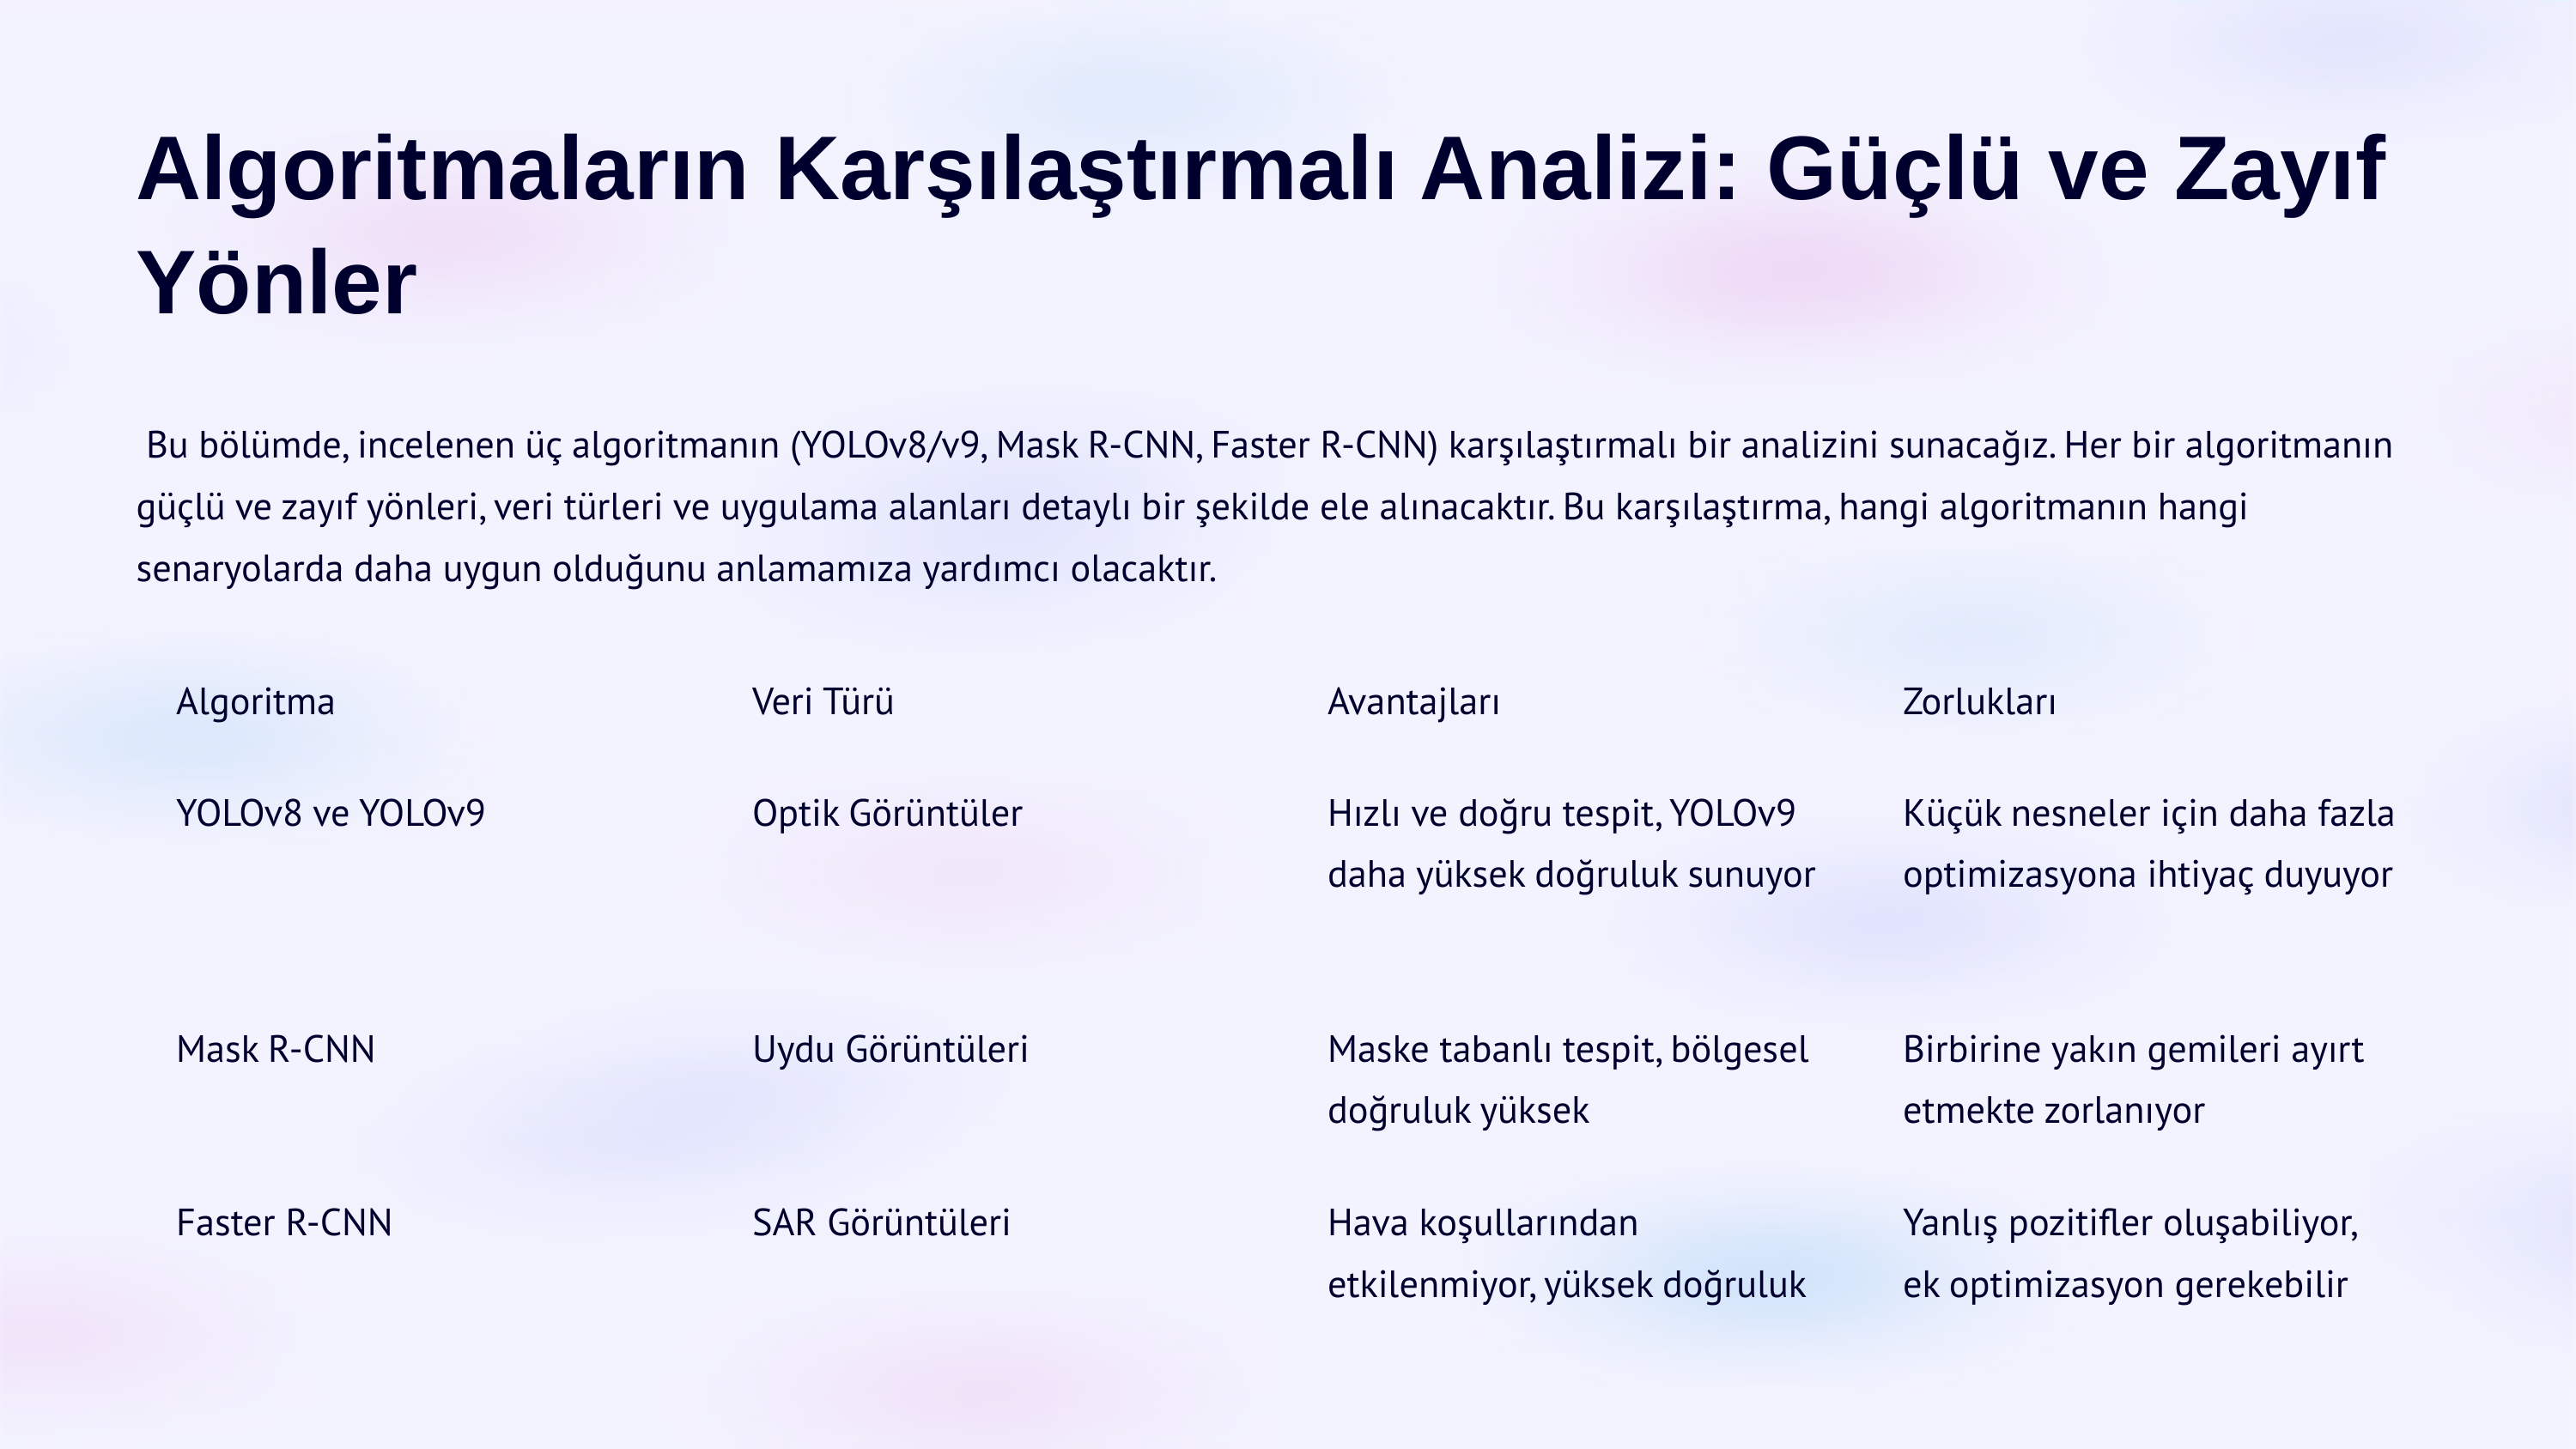

Algoritmaların Karşılaştırmalı Analizi: Güçlü ve Zayıf Yönler

 Bu bölümde, incelenen üç algoritmanın (YOLOv8/v9, Mask R-CNN, Faster R-CNN) karşılaştırmalı bir analizini sunacağız. Her bir algoritmanın güçlü ve zayıf yönleri, veri türleri ve uygulama alanları detaylı bir şekilde ele alınacaktır. Bu karşılaştırma, hangi algoritmanın hangi senaryolarda daha uygun olduğunu anlamamıza yardımcı olacaktır.

Algoritma

Veri Türü

Avantajları

Zorlukları

YOLOv8 ve YOLOv9

Optik Görüntüler

Hızlı ve doğru tespit, YOLOv9 daha yüksek doğruluk sunuyor

Küçük nesneler için daha fazla optimizasyona ihtiyaç duyuyor

Mask R-CNN

Uydu Görüntüleri

Maske tabanlı tespit, bölgesel doğruluk yüksek

Birbirine yakın gemileri ayırt etmekte zorlanıyor

Faster R-CNN

SAR Görüntüleri

Hava koşullarından etkilenmiyor, yüksek doğruluk

Yanlış pozitifler oluşabiliyor, ek optimizasyon gerekebilir